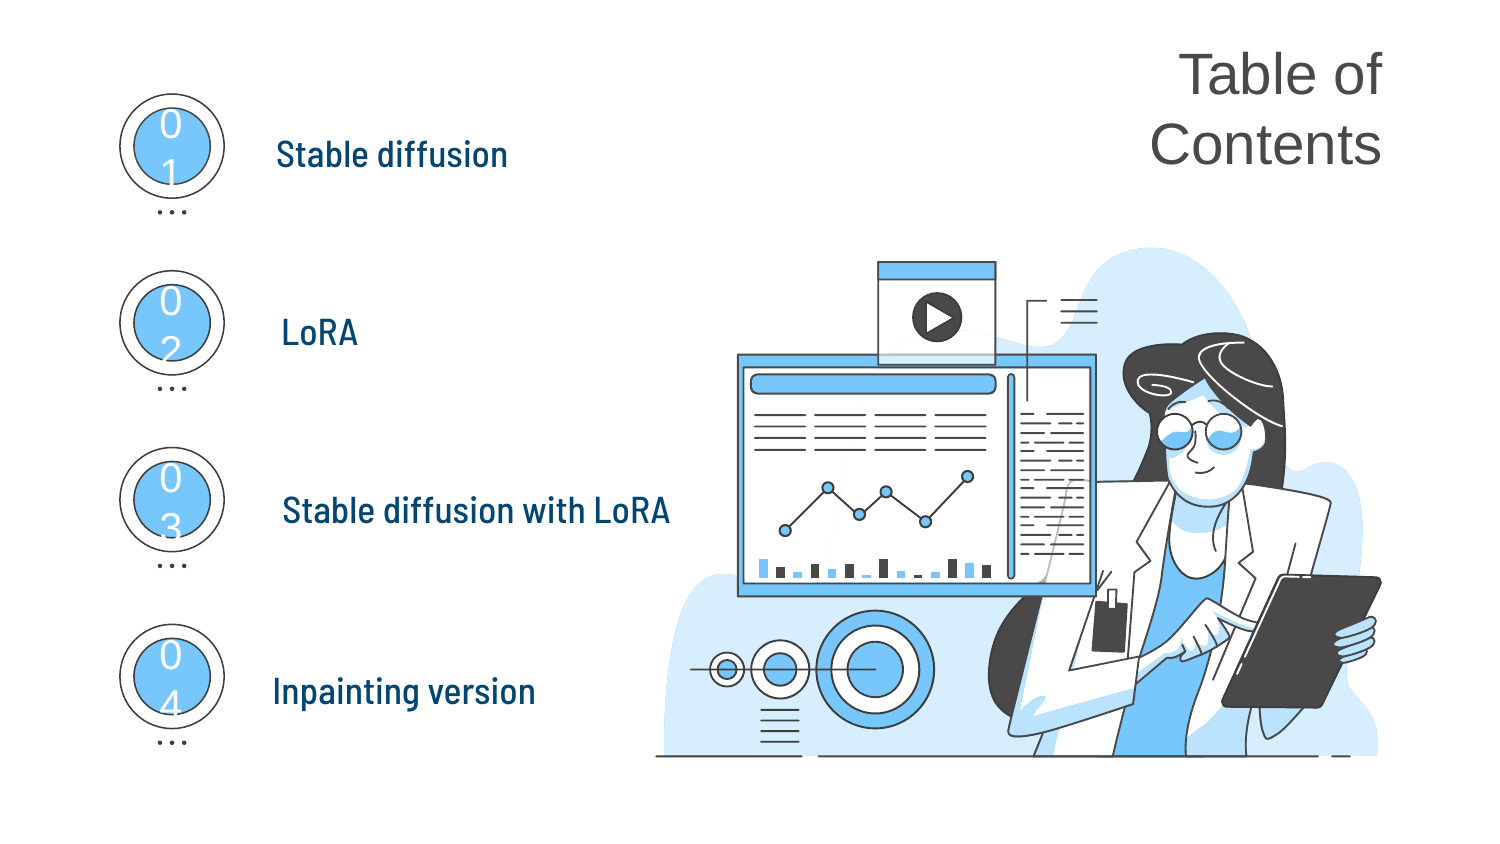

# Table of Contents

Stable diffusion
01

LoRA
02

Stable diffusion with LoRA
03

Inpainting version
04